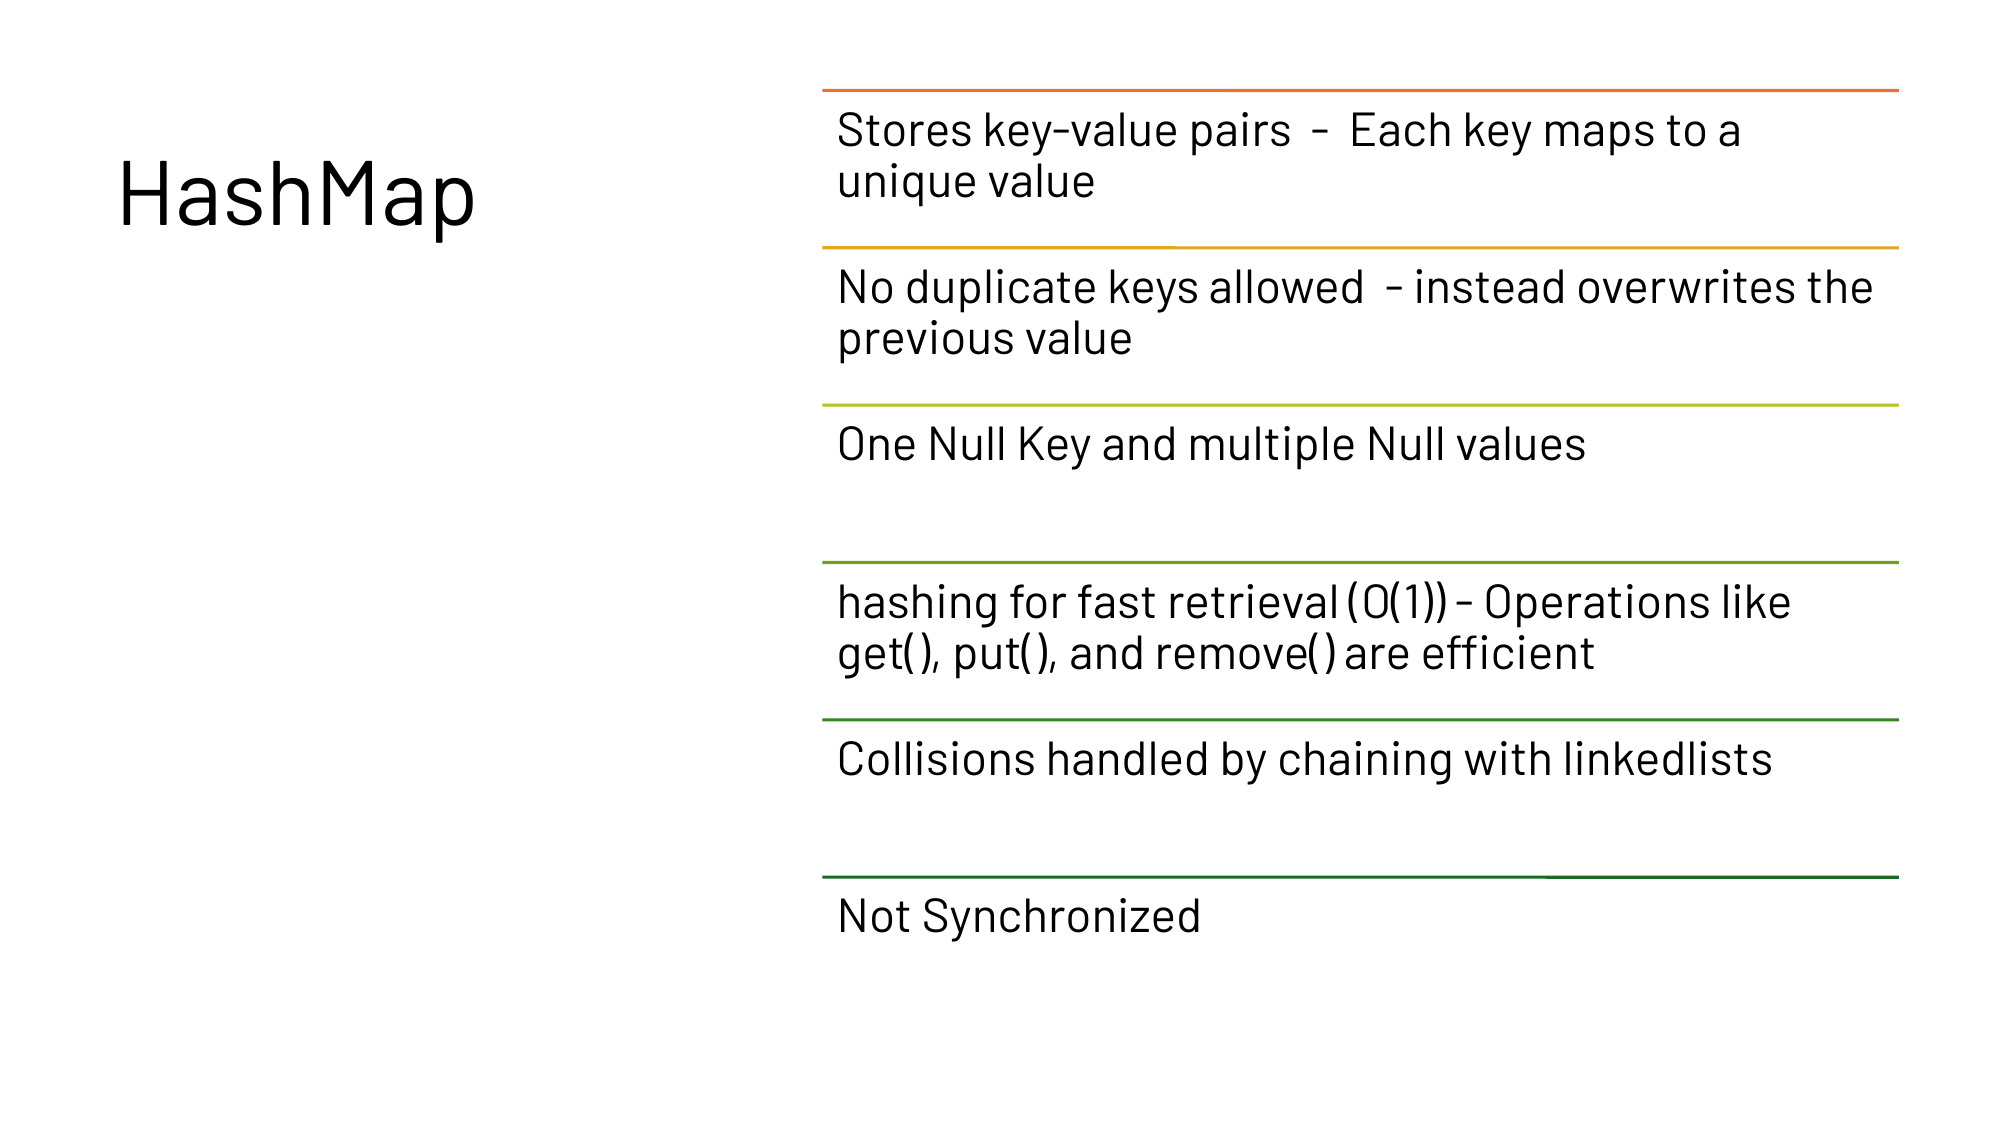

Stores key-value pairs  -  Each key maps to a unique value
No duplicate keys allowed  - instead overwrites the previous value
One Null Key and multiple Null values
hashing for fast retrieval (O(1)) - Operations like get(), put(), and remove() are efficient
Collisions handled by chaining with linkedlists
Not Synchronized

# HashMap